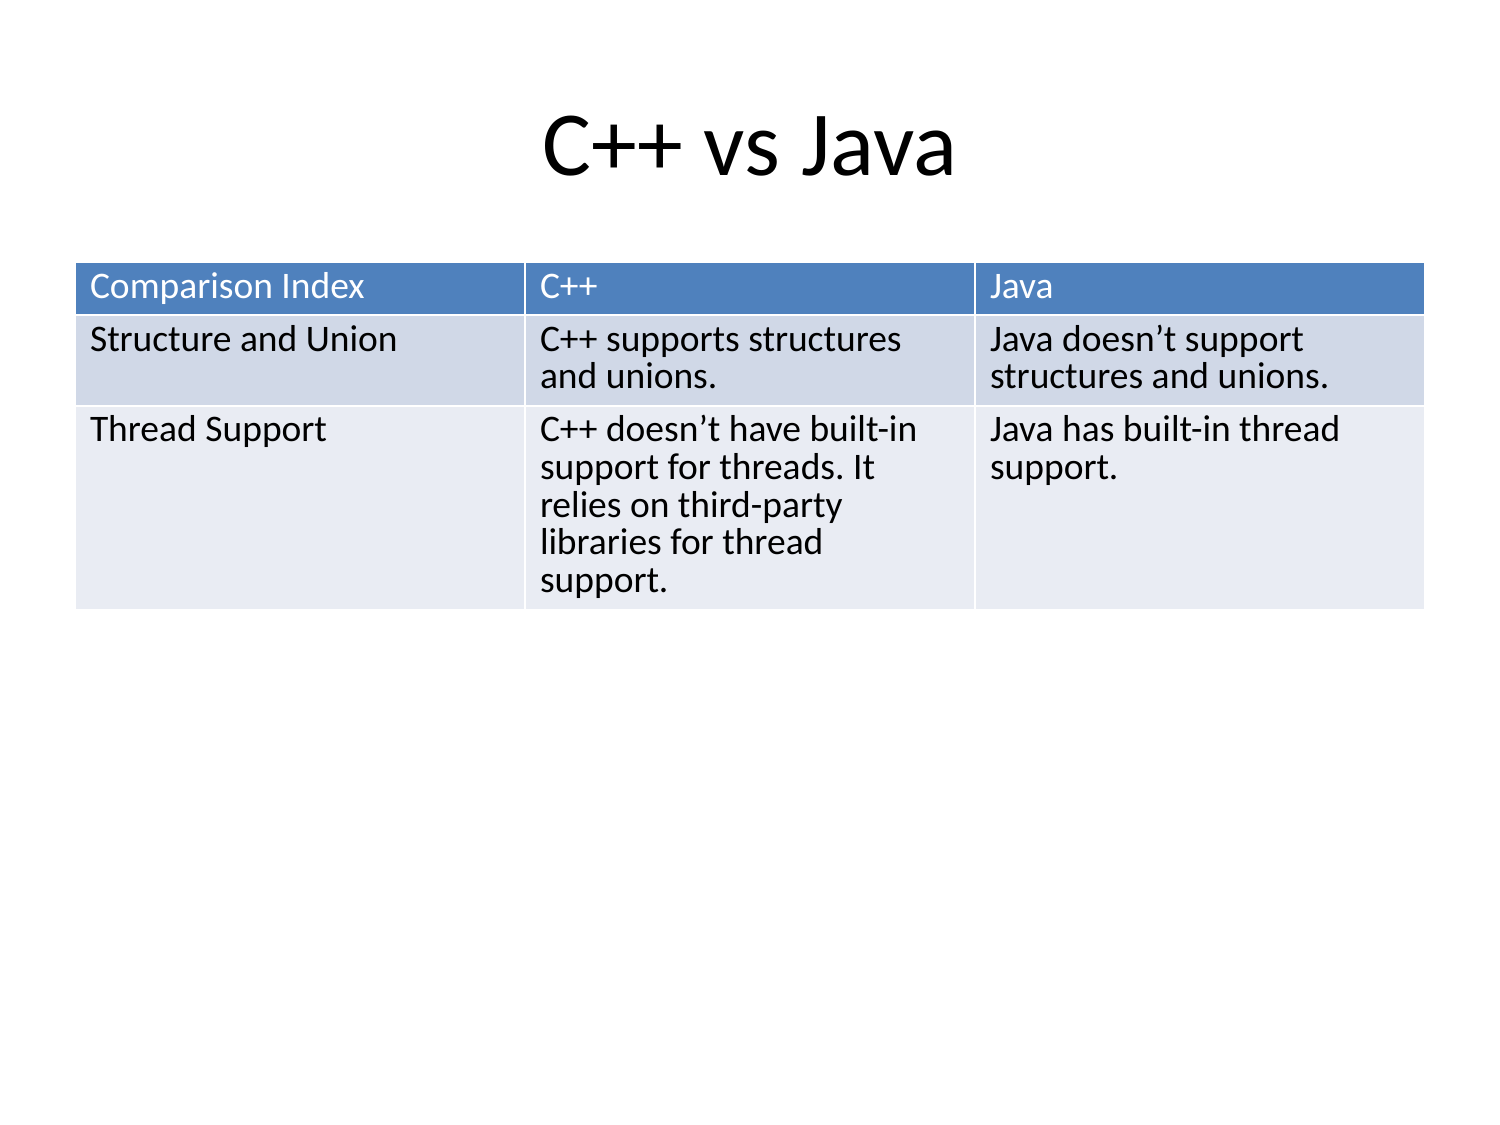

# C++ vs Java
| Comparison Index | C++ | Java |
| --- | --- | --- |
| Structure and Union | C++ supports structures and unions. | Java doesn’t support structures and unions. |
| Thread Support | C++ doesn’t have built-in support for threads. It relies on third-party libraries for thread support. | Java has built-in thread support. |